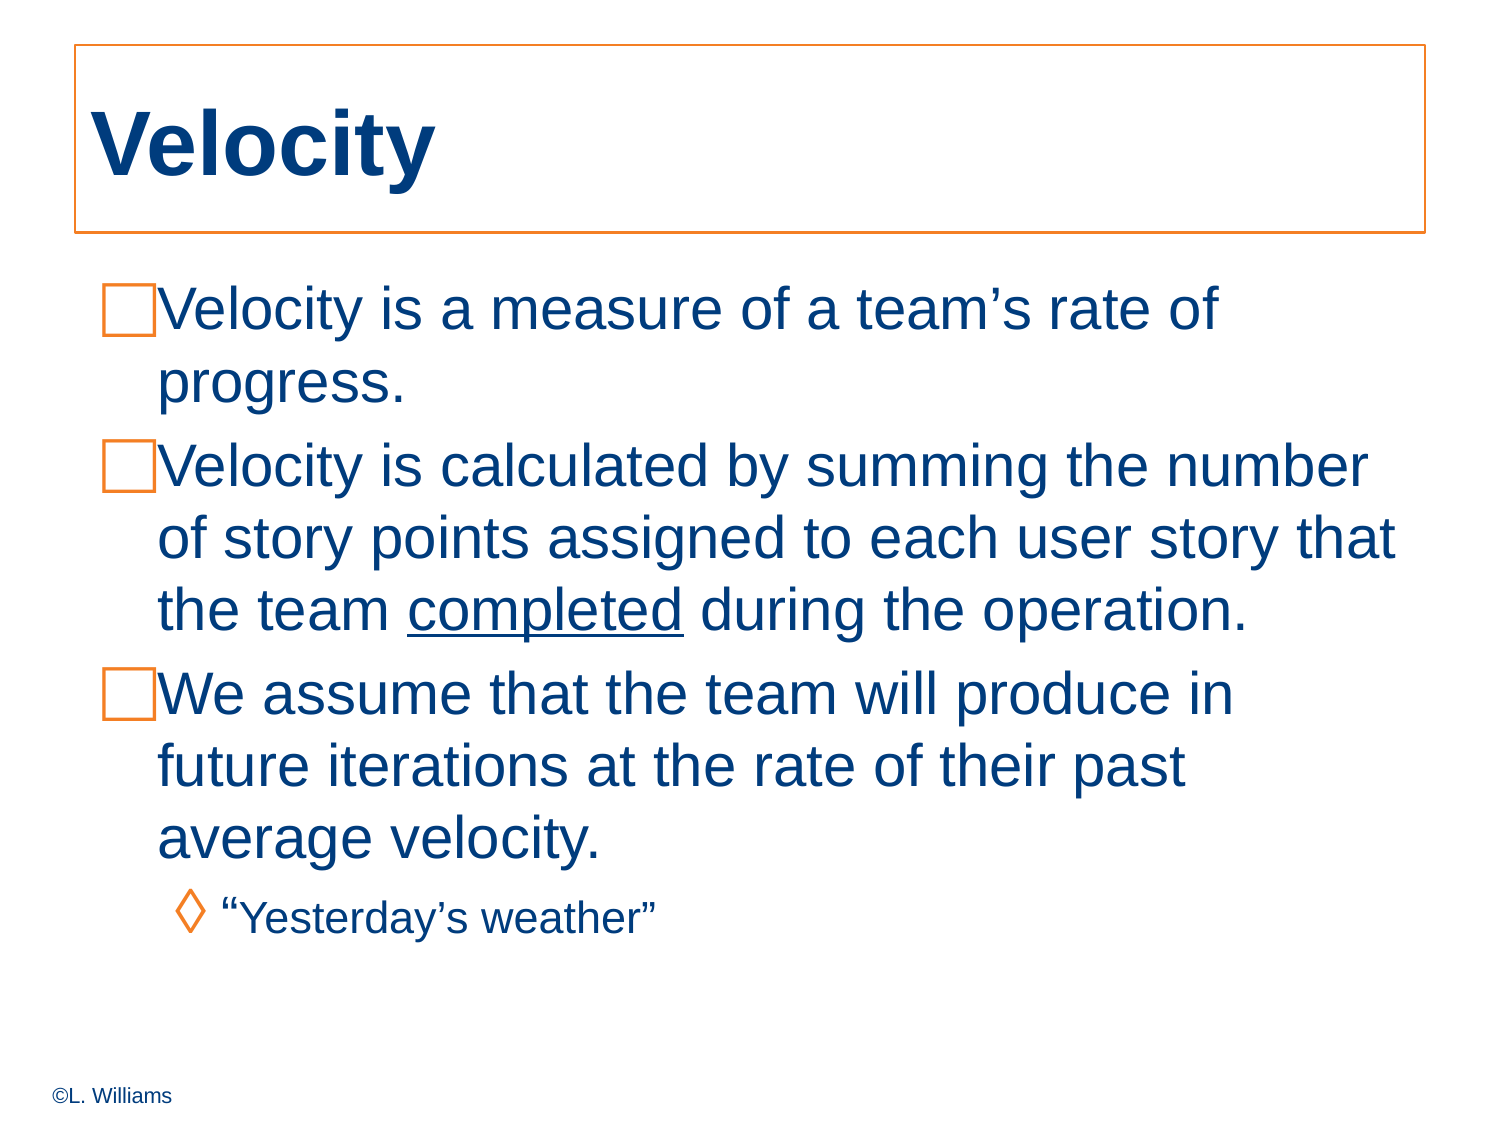

# Velocity
Velocity is a measure of a team’s rate of progress.
Velocity is calculated by summing the number of story points assigned to each user story that the team completed during the operation.
We assume that the team will produce in future iterations at the rate of their past average velocity.
“Yesterday’s weather”
©L. Williams